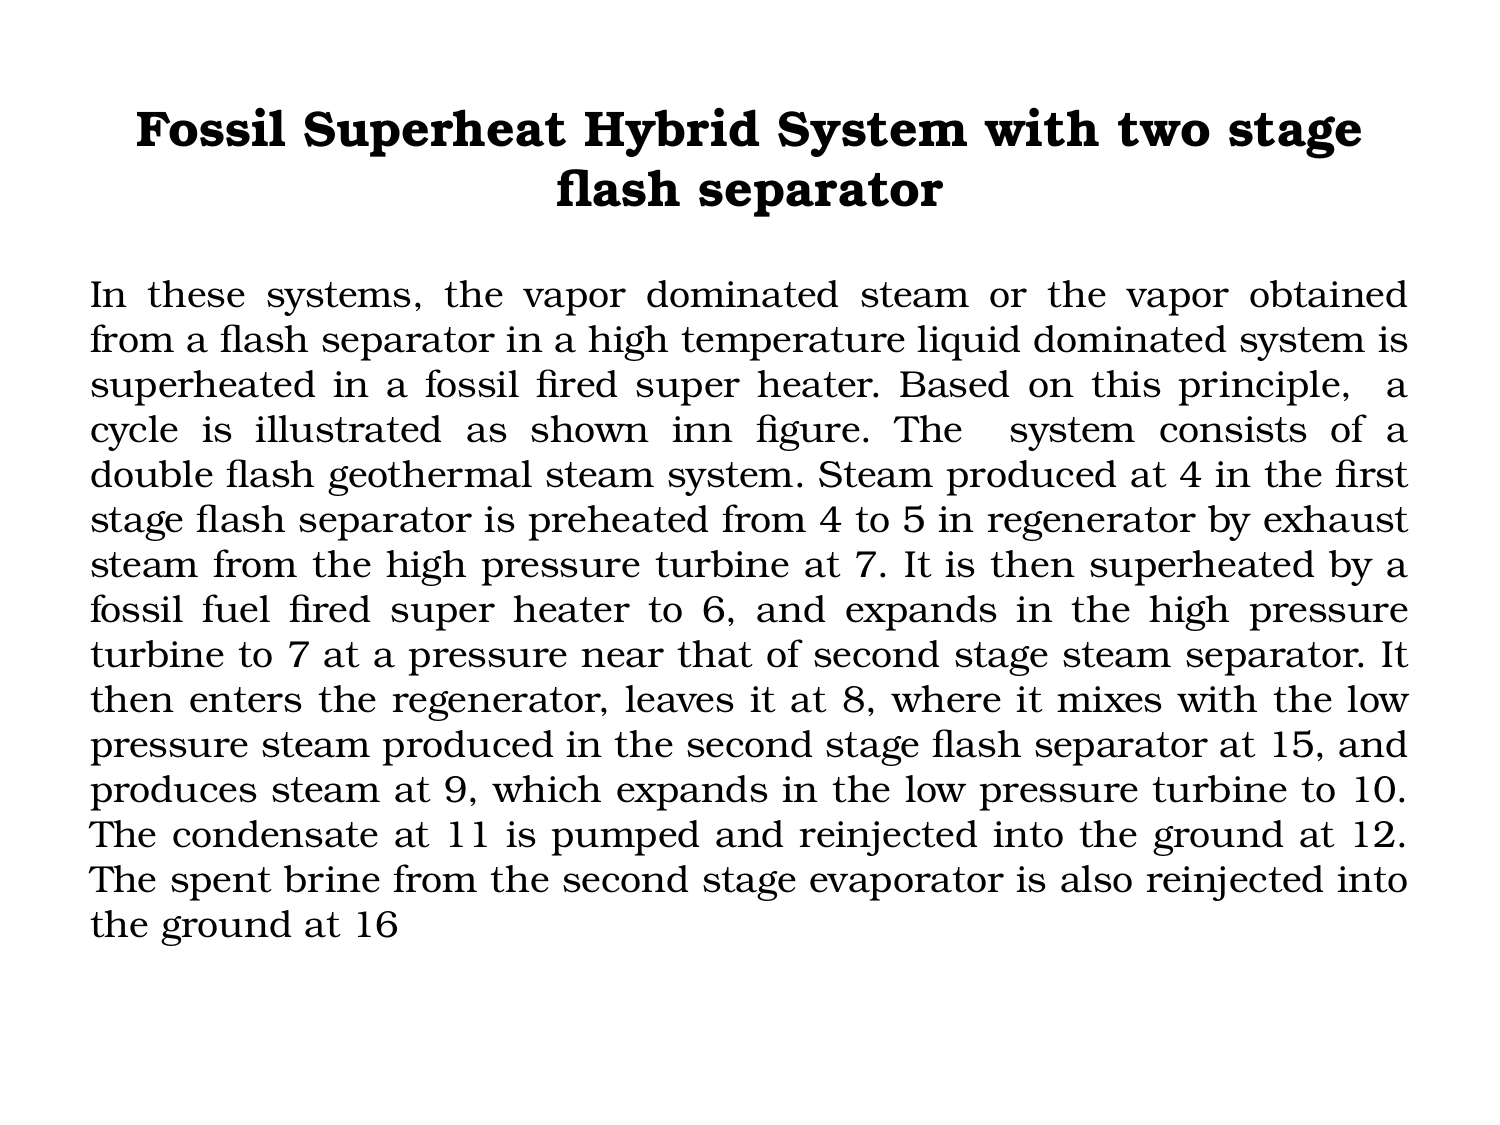

# Fossil Superheat Hybrid System with two stage flash separator
In these systems, the vapor dominated steam or the vapor obtained from a flash separator in a high temperature liquid dominated system is superheated in a fossil fired super heater. Based on this principle,  a cycle is illustrated as shown inn figure. The  system consists of a double flash geothermal steam system. Steam produced at 4 in the first stage flash separator is preheated from 4 to 5 in regenerator by exhaust steam from the high pressure turbine at 7. It is then superheated by a fossil fuel fired super heater to 6, and expands in the high pressure turbine to 7 at a pressure near that of second stage steam separator. It then enters the regenerator, leaves it at 8, where it mixes with the low pressure steam produced in the second stage flash separator at 15, and produces steam at 9, which expands in the low pressure turbine to 10. The condensate at 11 is pumped and reinjected into the ground at 12. The spent brine from the second stage evaporator is also reinjected into the ground at 16